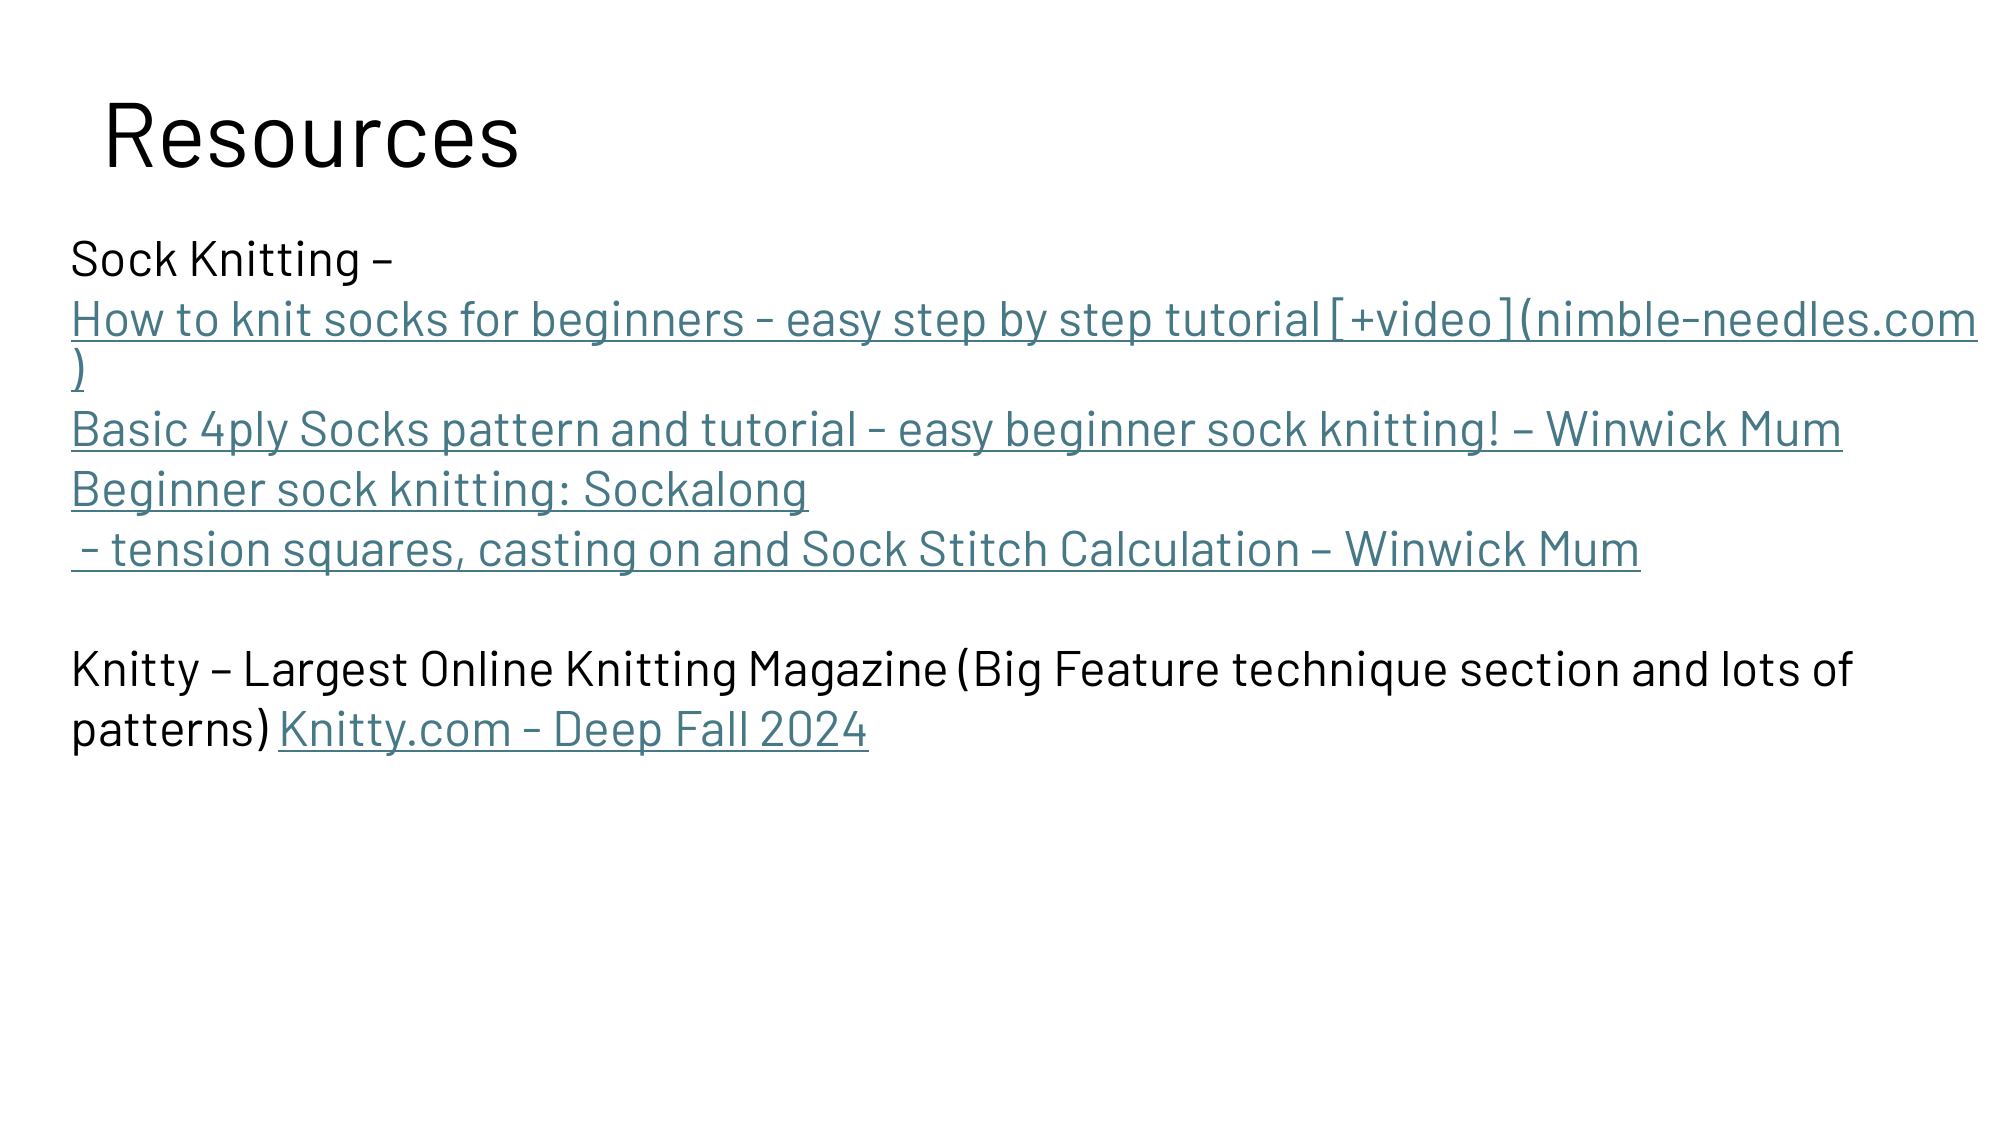

# Resources
Sock Knitting –
How to knit socks for beginners - easy step by step tutorial [+video] (nimble-needles.com)
Basic 4ply Socks pattern and tutorial - easy beginner sock knitting! – Winwick Mum
Beginner sock knitting: Sockalong - tension squares, casting on and Sock Stitch Calculation – Winwick Mum

Knitty – Largest Online Knitting Magazine (Big Feature technique section and lots of patterns) Knitty.com - Deep Fall 2024